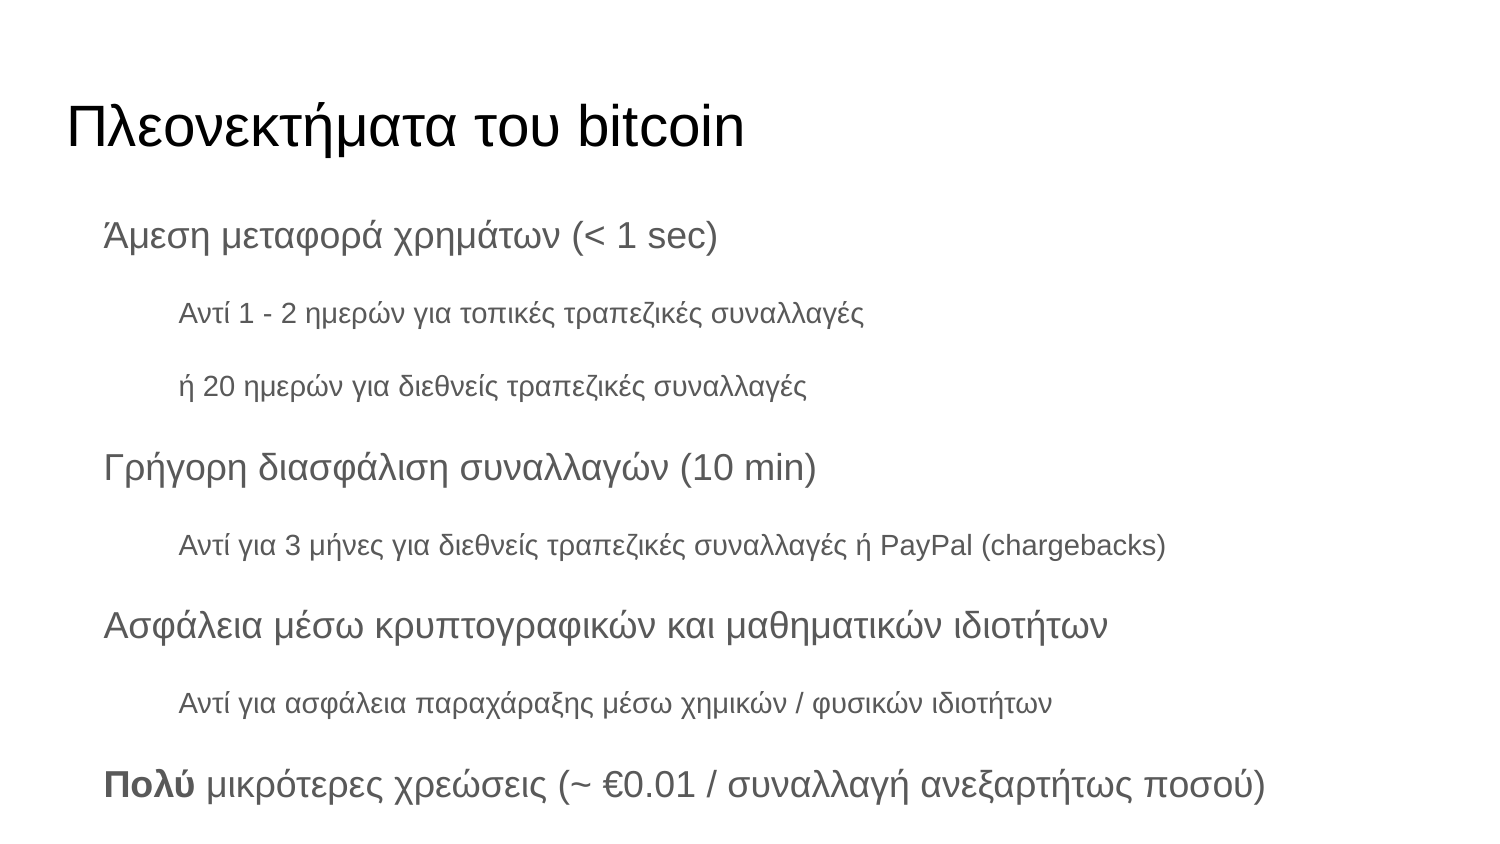

# Πλεονεκτήματα του bitcoin
Άμεση μεταφορά χρημάτων (< 1 sec)
Αντί 1 - 2 ημερών για τοπικές τραπεζικές συναλλαγές
ή 20 ημερών για διεθνείς τραπεζικές συναλλαγές
Γρήγορη διασφάλιση συναλλαγών (10 min)
Αντί για 3 μήνες για διεθνείς τραπεζικές συναλλαγές ή PayPal (chargebacks)
Ασφάλεια μέσω κρυπτογραφικών και μαθηματικών ιδιοτήτων
Αντί για ασφάλεια παραχάραξης μέσω χημικών / φυσικών ιδιοτήτων
Πολύ μικρότερες χρεώσεις (~ €0.01 / συναλλαγή ανεξαρτήτως ποσού)
Αντί για €5 χρέωση ανά €50 μεταφοράς στην ίδια χώρα της Western Union
Αντί για €15 + min(€300, max(€15, 0.25% * amount)) από την Τράπεζα Πειραιώς για ξένες χώρες